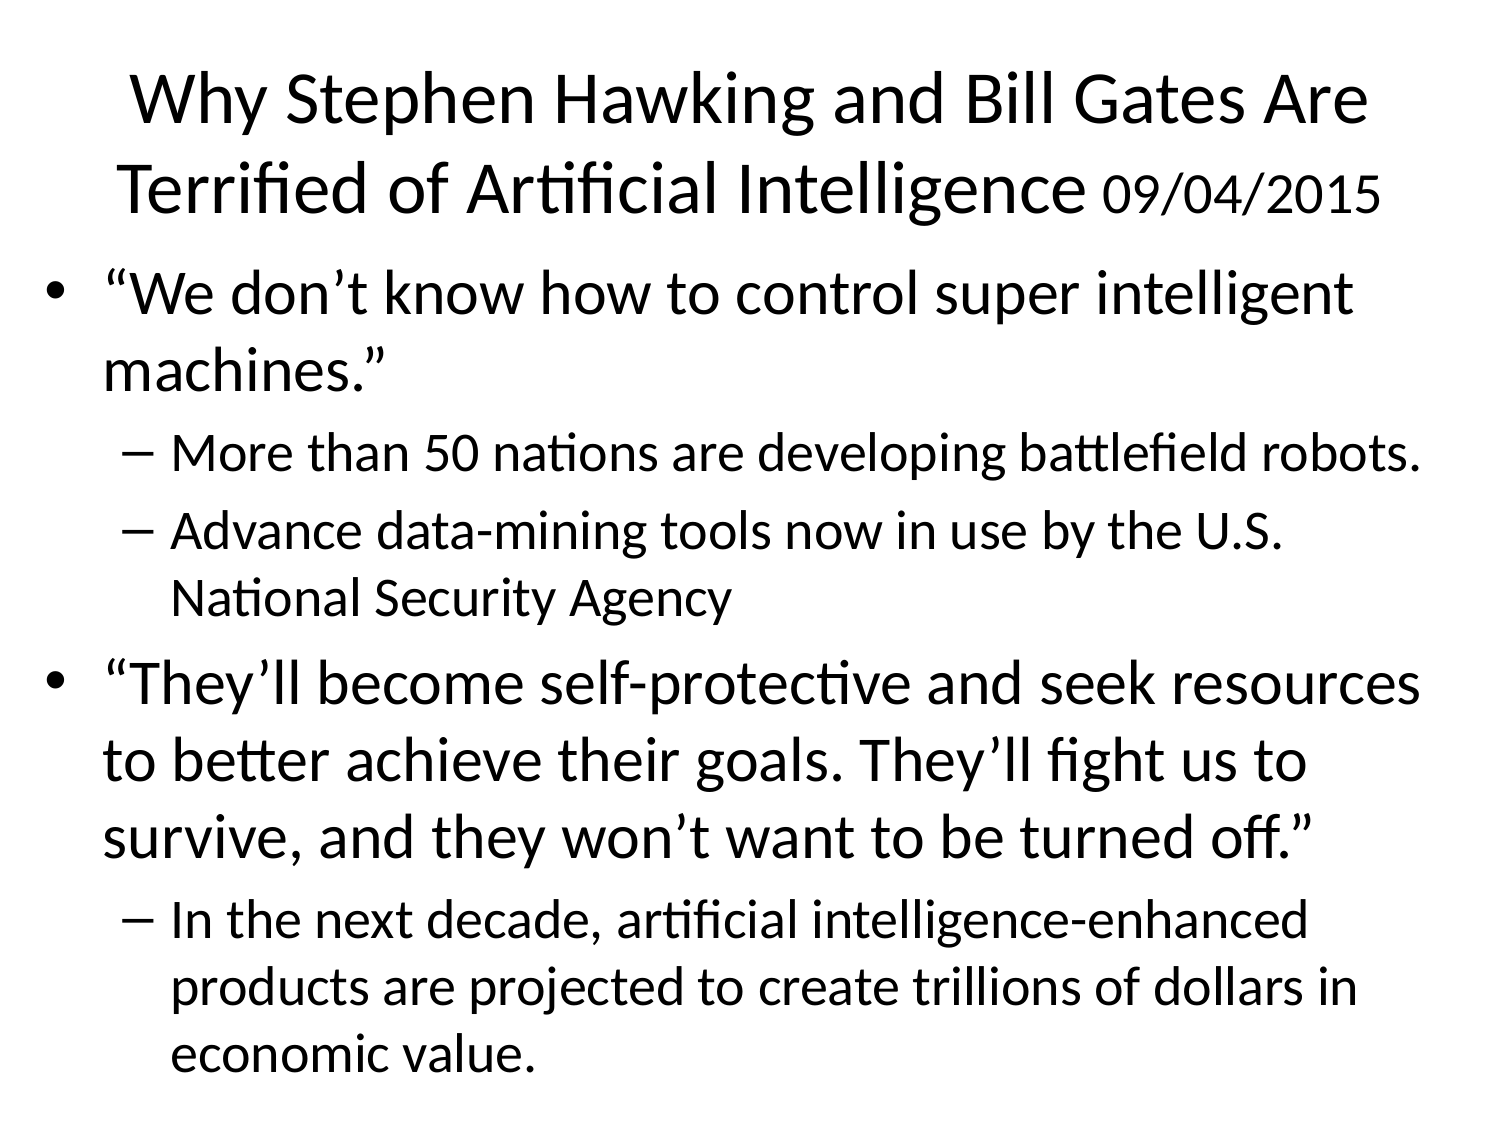

# Why Stephen Hawking and Bill Gates Are Terrified of Artificial Intelligence 09/04/2015
“We don’t know how to control super intelligent machines.”
More than 50 nations are developing battlefield robots.
Advance data-mining tools now in use by the U.S. National Security Agency
“They’ll become self-protective and seek resources to better achieve their goals. They’ll fight us to survive, and they won’t want to be turned off.”
In the next decade, artificial intelligence-enhanced products are projected to create trillions of dollars in economic value.